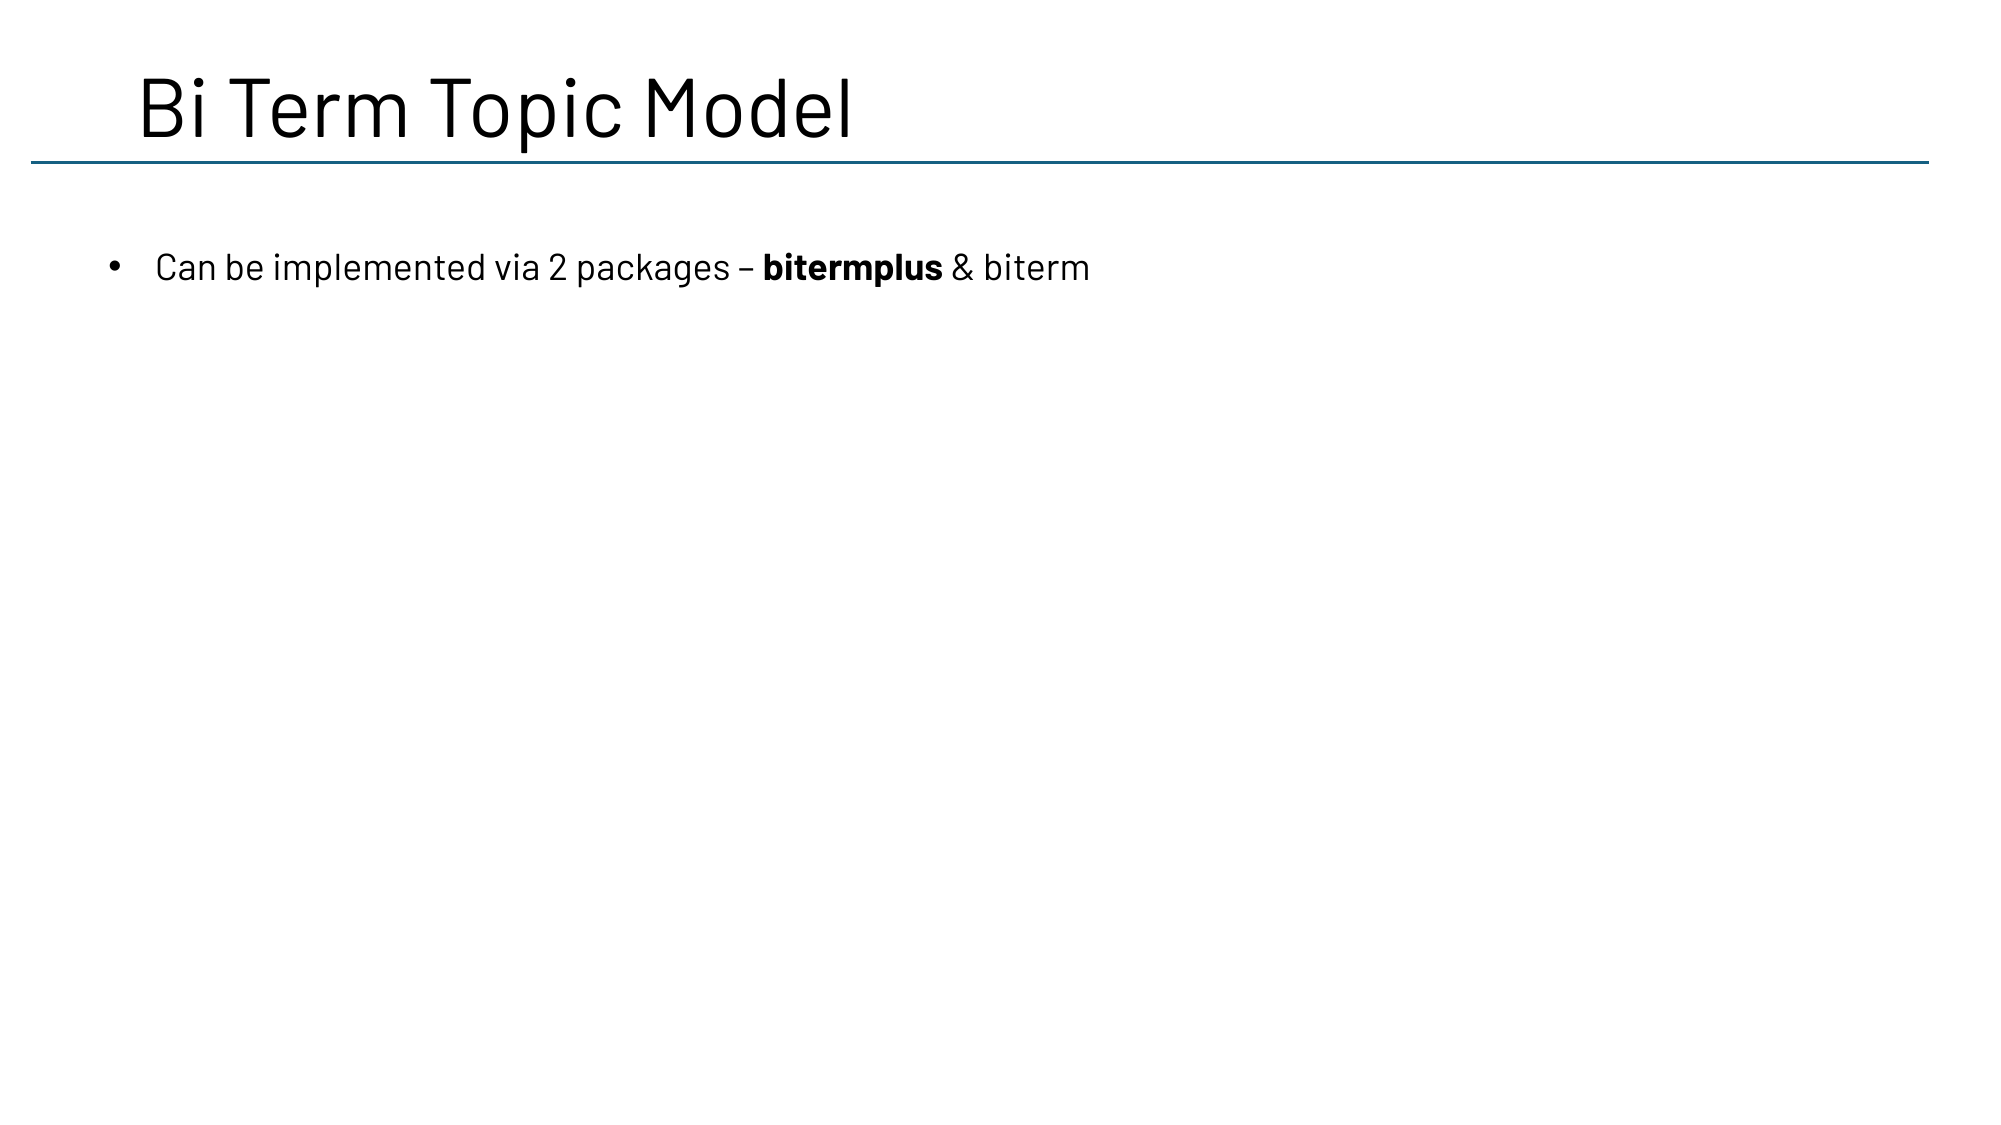

# Bi Term Topic Model

Can be implemented via 2 packages – bitermplus & biterm